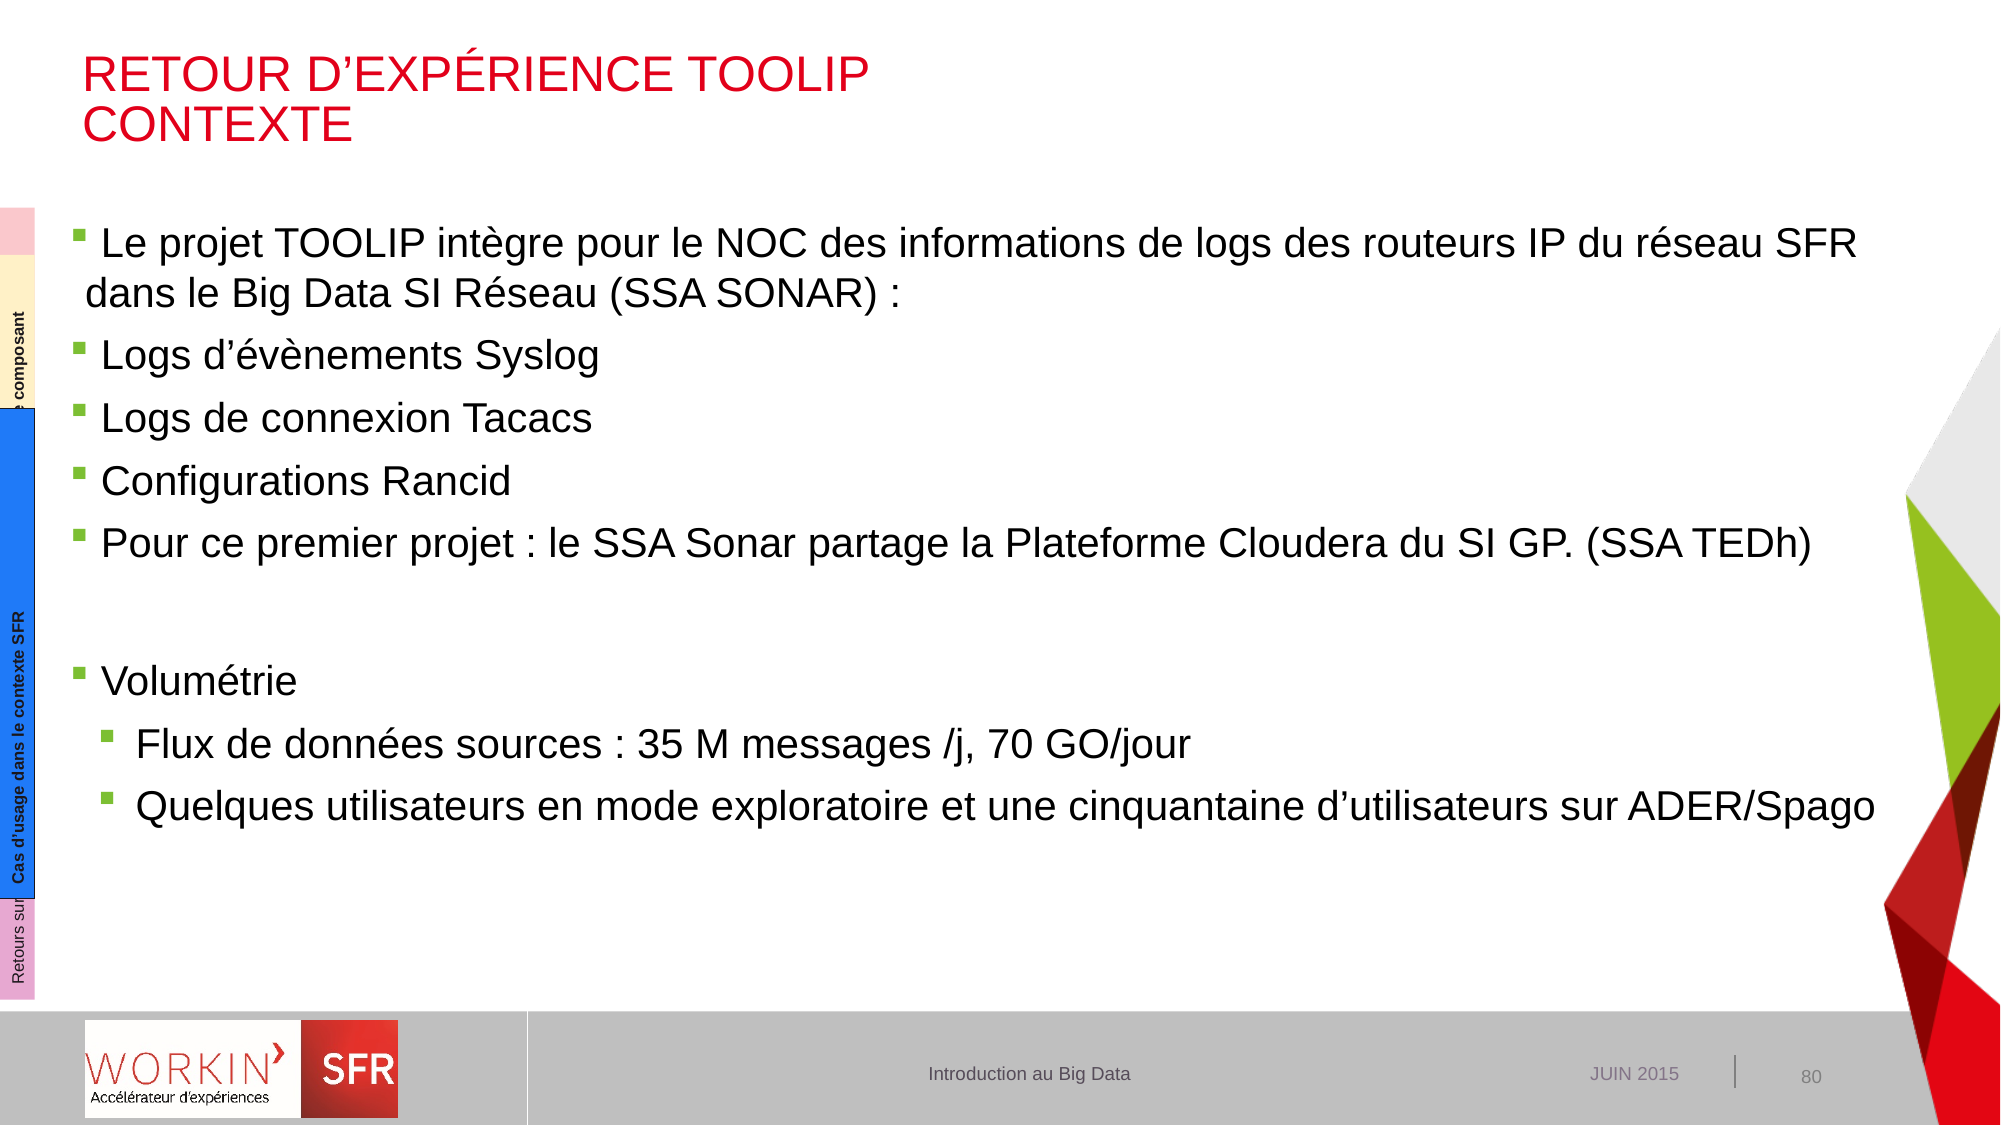

# Retour d’expérience ToolIP Contexte
Comprendre le Big Data s enjeux
Comprendre l’écosystème BIG DATA par type de composant
Cas d’usage dans le contexte SFR
Retours sur expérience dans le contexte SFR
 Le projet TOOLIP intègre pour le NOC des informations de logs des routeurs IP du réseau SFR dans le Big Data SI Réseau (SSA SONAR) :
 Logs d’évènements Syslog
 Logs de connexion Tacacs
 Configurations Rancid
 Pour ce premier projet : le SSA Sonar partage la Plateforme Cloudera du SI GP. (SSA TEDh)

 Volumétrie
Flux de données sources : 35 M messages /j, 70 GO/jour
Quelques utilisateurs en mode exploratoire et une cinquantaine d’utilisateurs sur ADER/Spago

JUIN 2015
80